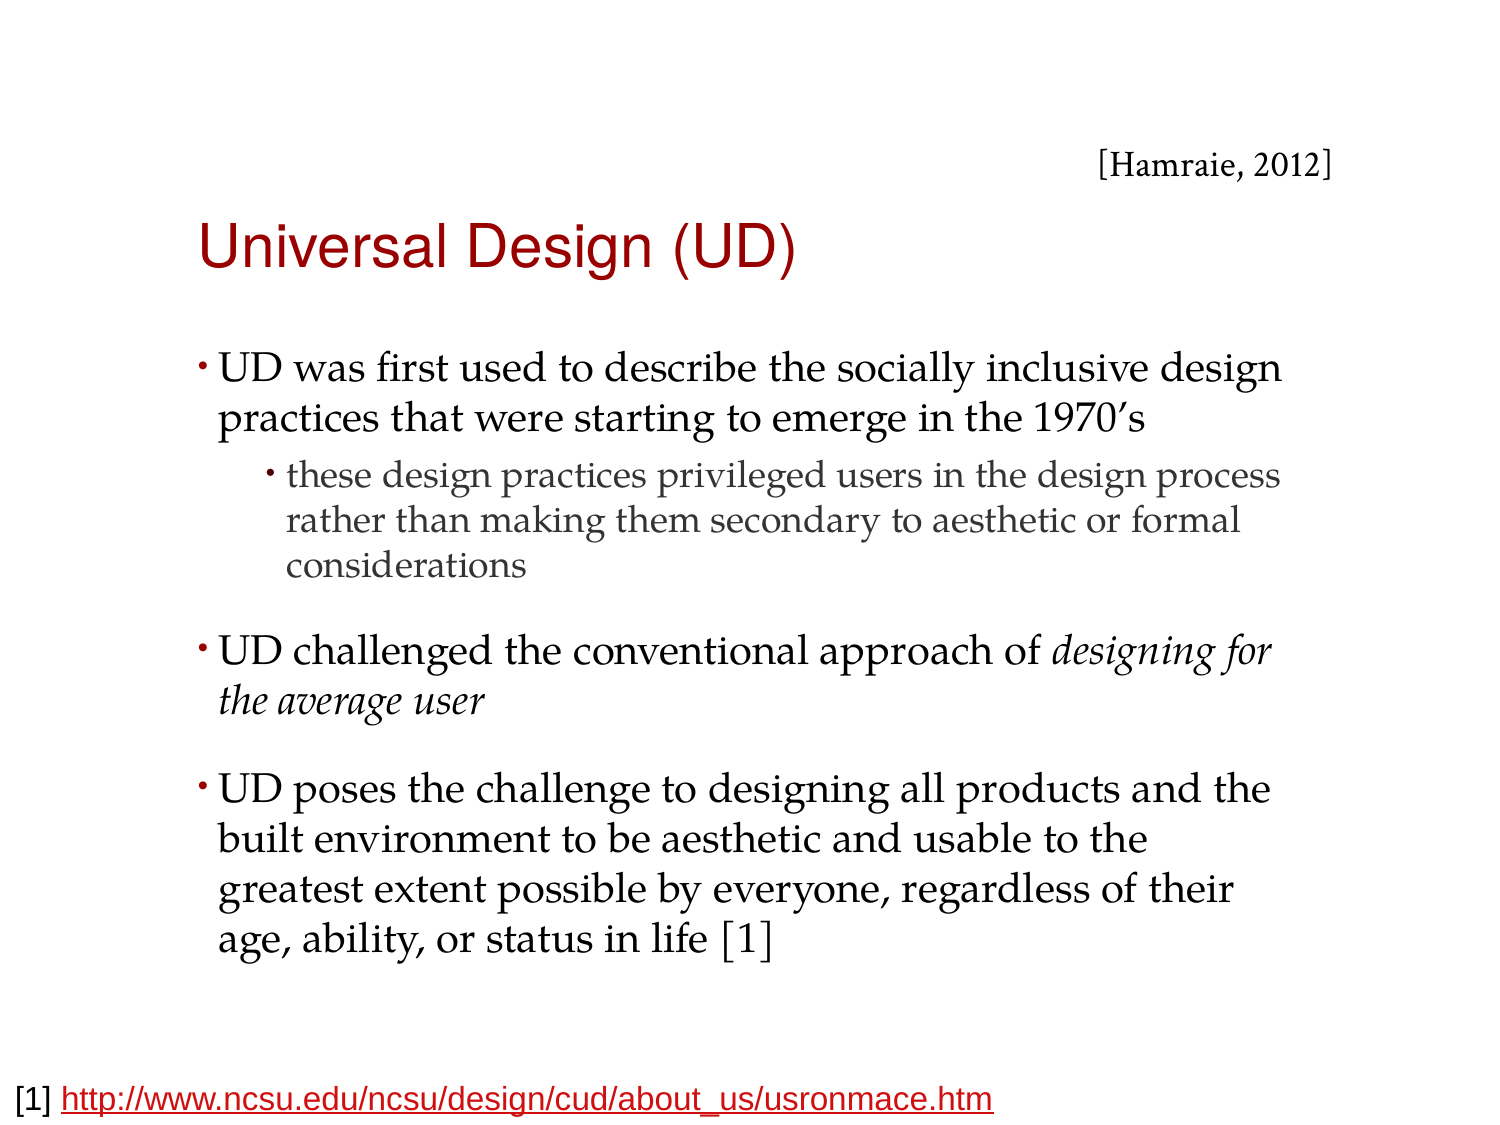

[Hamraie, 2012]
# Universal Design (UD)
UD was first used to describe the socially inclusive design practices that were starting to emerge in the 1970’s
these design practices privileged users in the design process rather than making them secondary to aesthetic or formal considerations
UD challenged the conventional approach of designing for the average user
UD poses the challenge to designing all products and the built environment to be aesthetic and usable to the greatest extent possible by everyone, regardless of their age, ability, or status in life [1]
[1] http://www.ncsu.edu/ncsu/design/cud/about_us/usronmace.htm